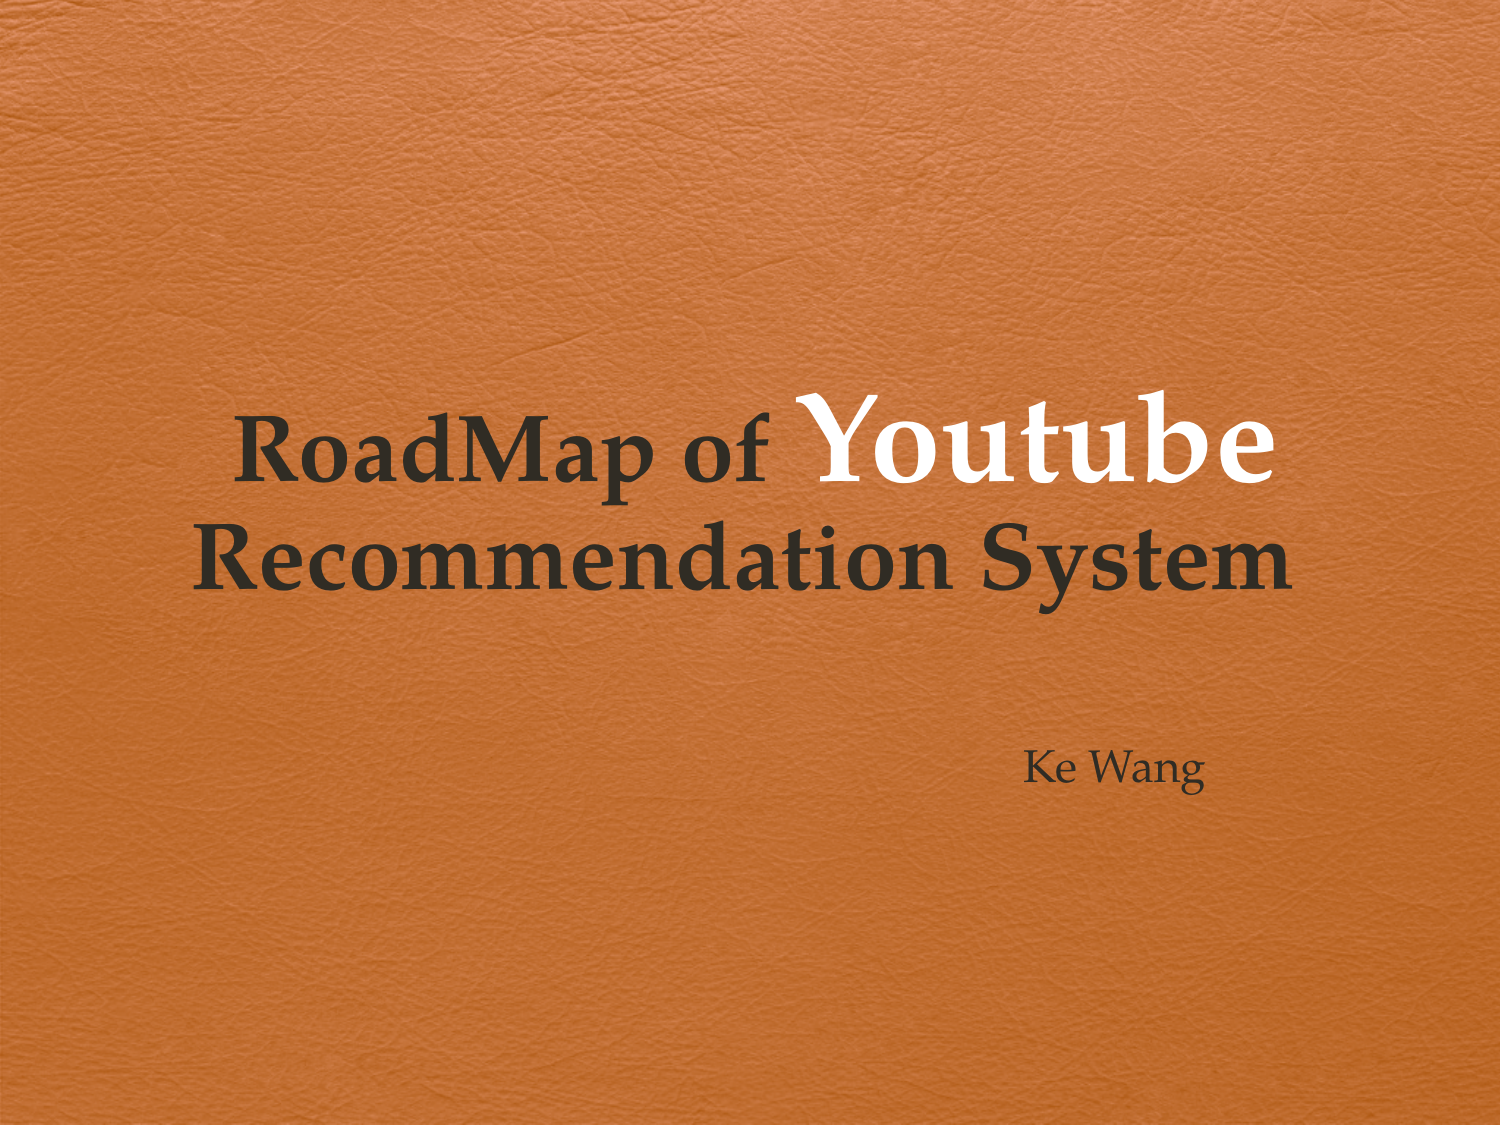

# RoadMap of Youtube Recommendation System
Ke Wang